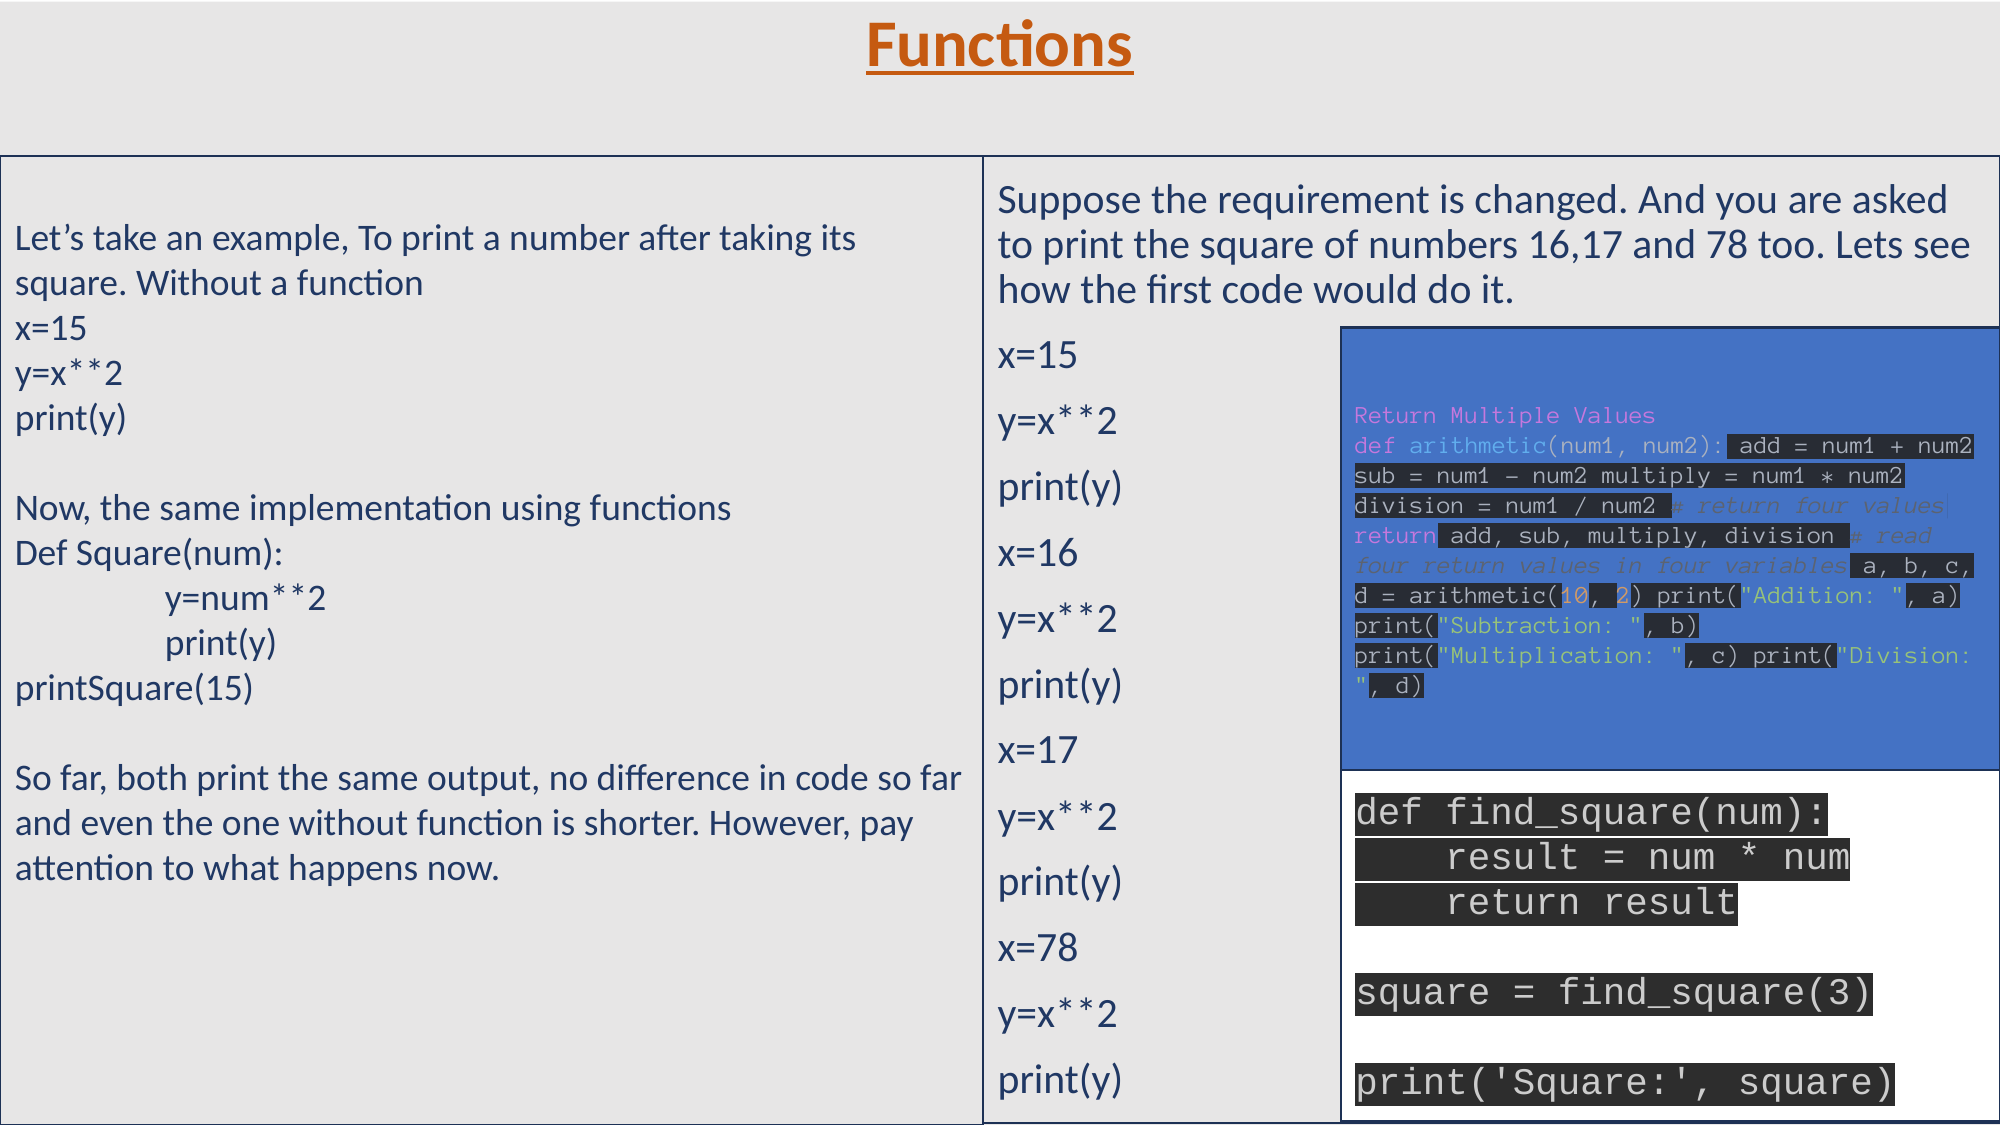

Functions
Let’s take an example, To print a number after taking its square. Without a function
x=15
y=x**2
print(y)

Now, the same implementation using functions
Def Square(num):
	y=num**2
	print(y)
printSquare(15)

So far, both print the same output, no difference in code so far and even the one without function is shorter. However, pay attention to what happens now.

Suppose the requirement is changed. And you are asked to print the square of numbers 16,17 and 78 too. Lets see how the first code would do it.
x=15
y=x**2
print(y)
x=16
y=x**2
print(y)
x=17
y=x**2
print(y)
x=78
y=x**2
print(y)
Return Multiple Values
def arithmetic(num1, num2): add = num1 + num2 sub = num1 - num2 multiply = num1 * num2 division = num1 / num2 # return four values return add, sub, multiply, division # read four return values in four variables a, b, c, d = arithmetic(10, 2) print("Addition: ", a) print("Subtraction: ", b) print("Multiplication: ", c) print("Division: ", d)
def find_square(num):
    result = num * num
    return result

square = find_square(3)

print('Square:', square)